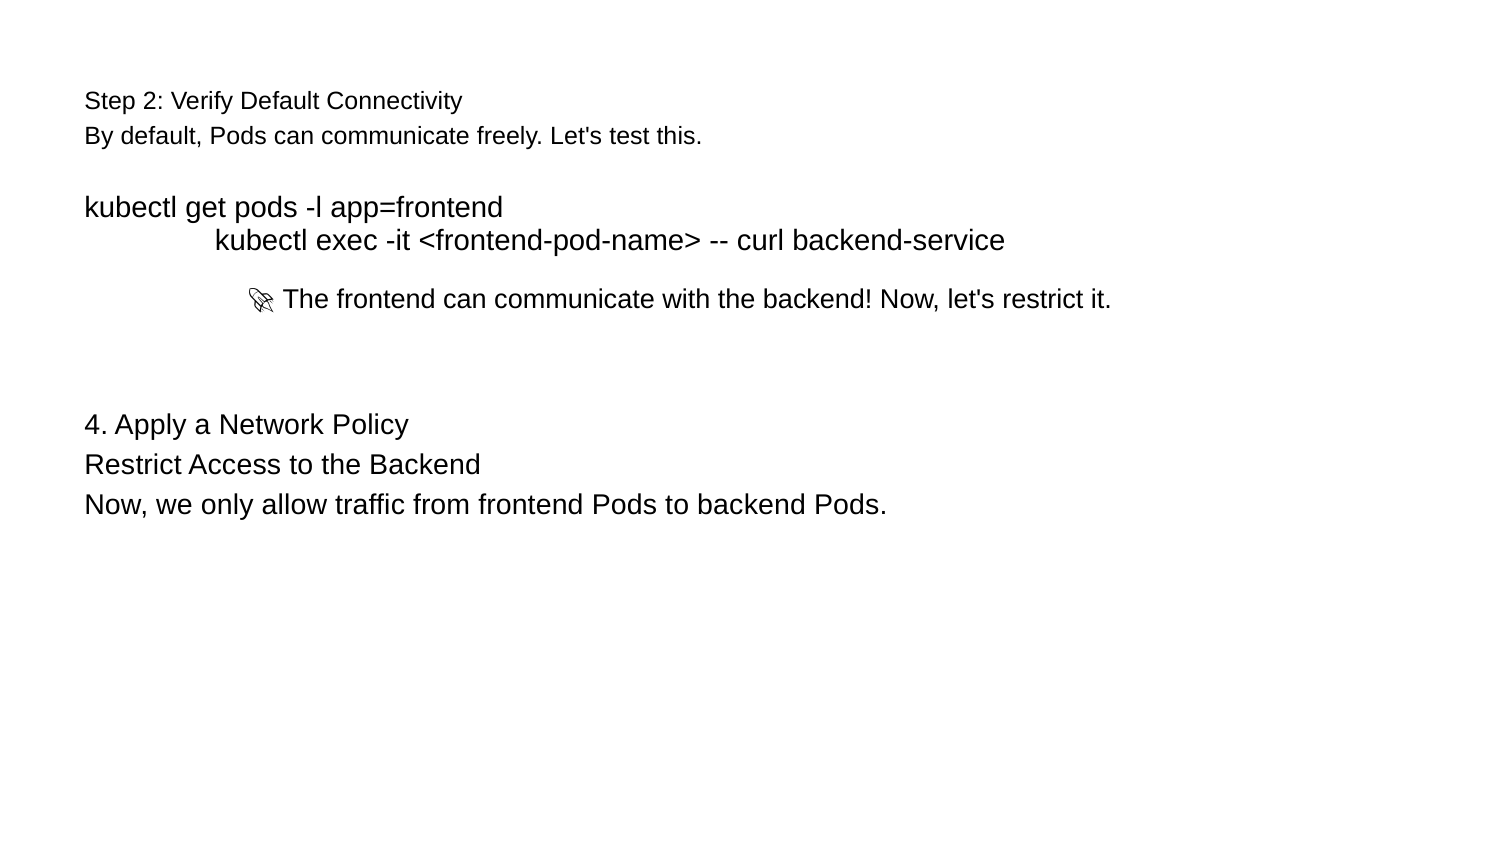

Step 2: Verify Default Connectivity
By default, Pods can communicate freely. Let's test this.
kubectl get pods -l app=frontend
kubectl exec -it <frontend-pod-name> -- curl backend-service
🚀 The frontend can communicate with the backend! Now, let's restrict it.
4. Apply a Network Policy
Restrict Access to the Backend
Now, we only allow traffic from frontend Pods to backend Pods.